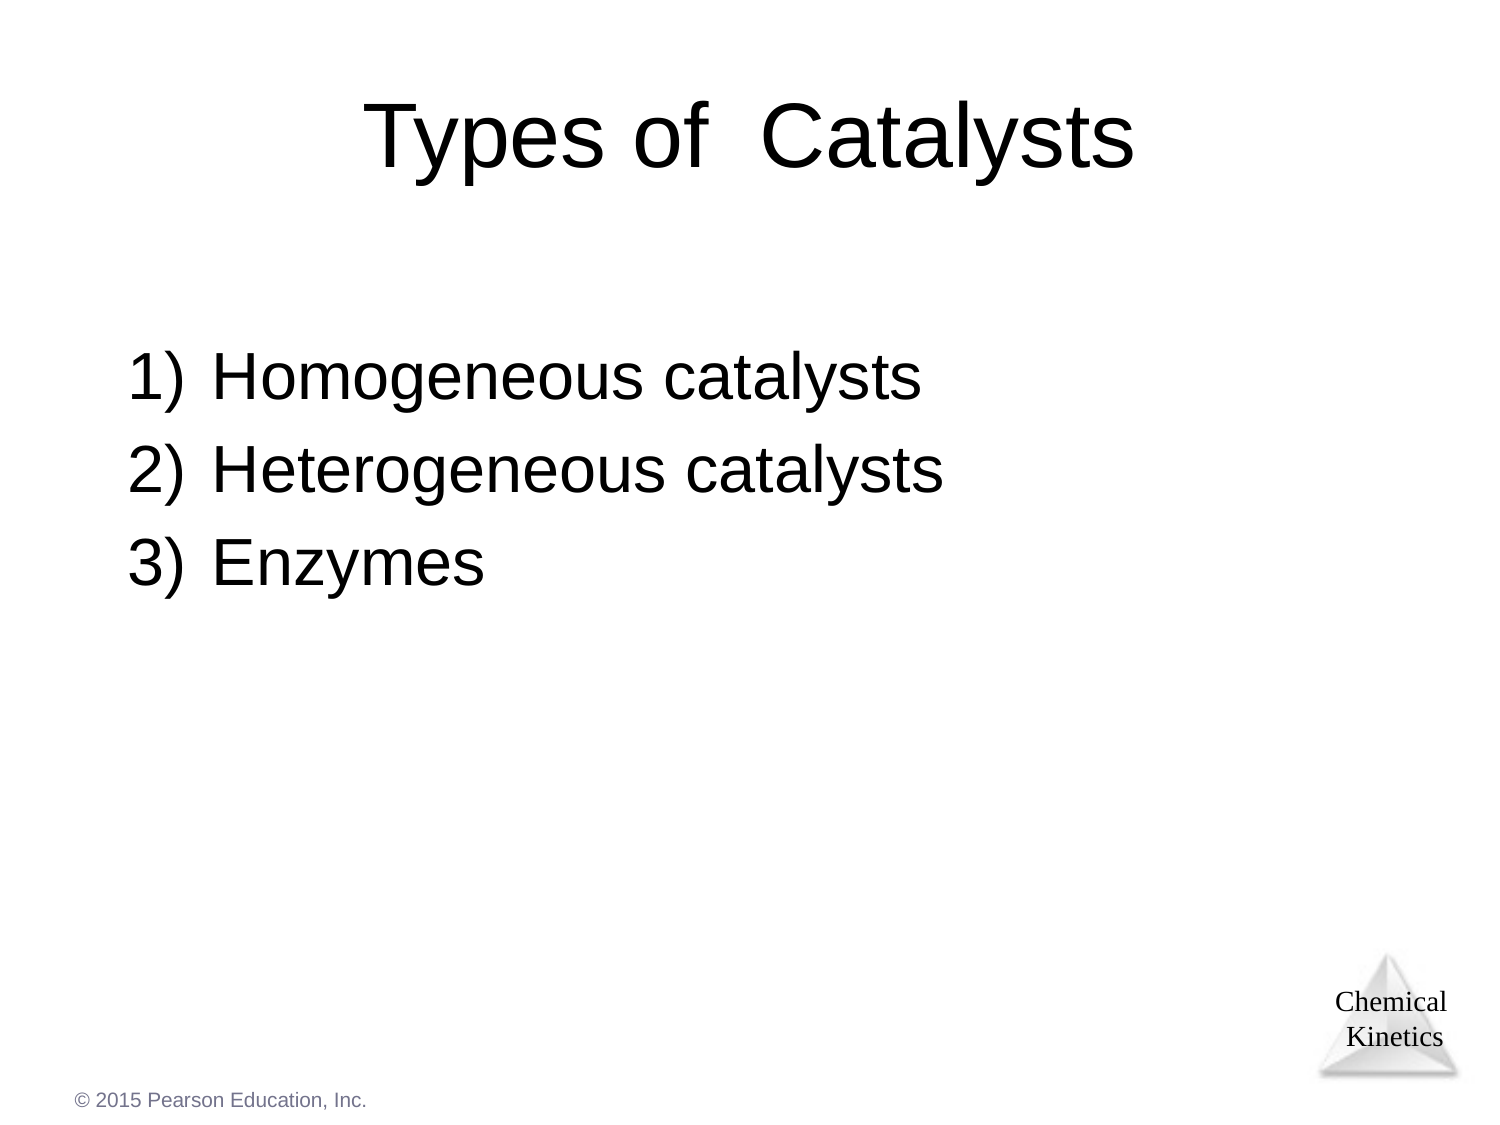

# Types of  Catalysts
Homogeneous catalysts
Heterogeneous catalysts
Enzymes